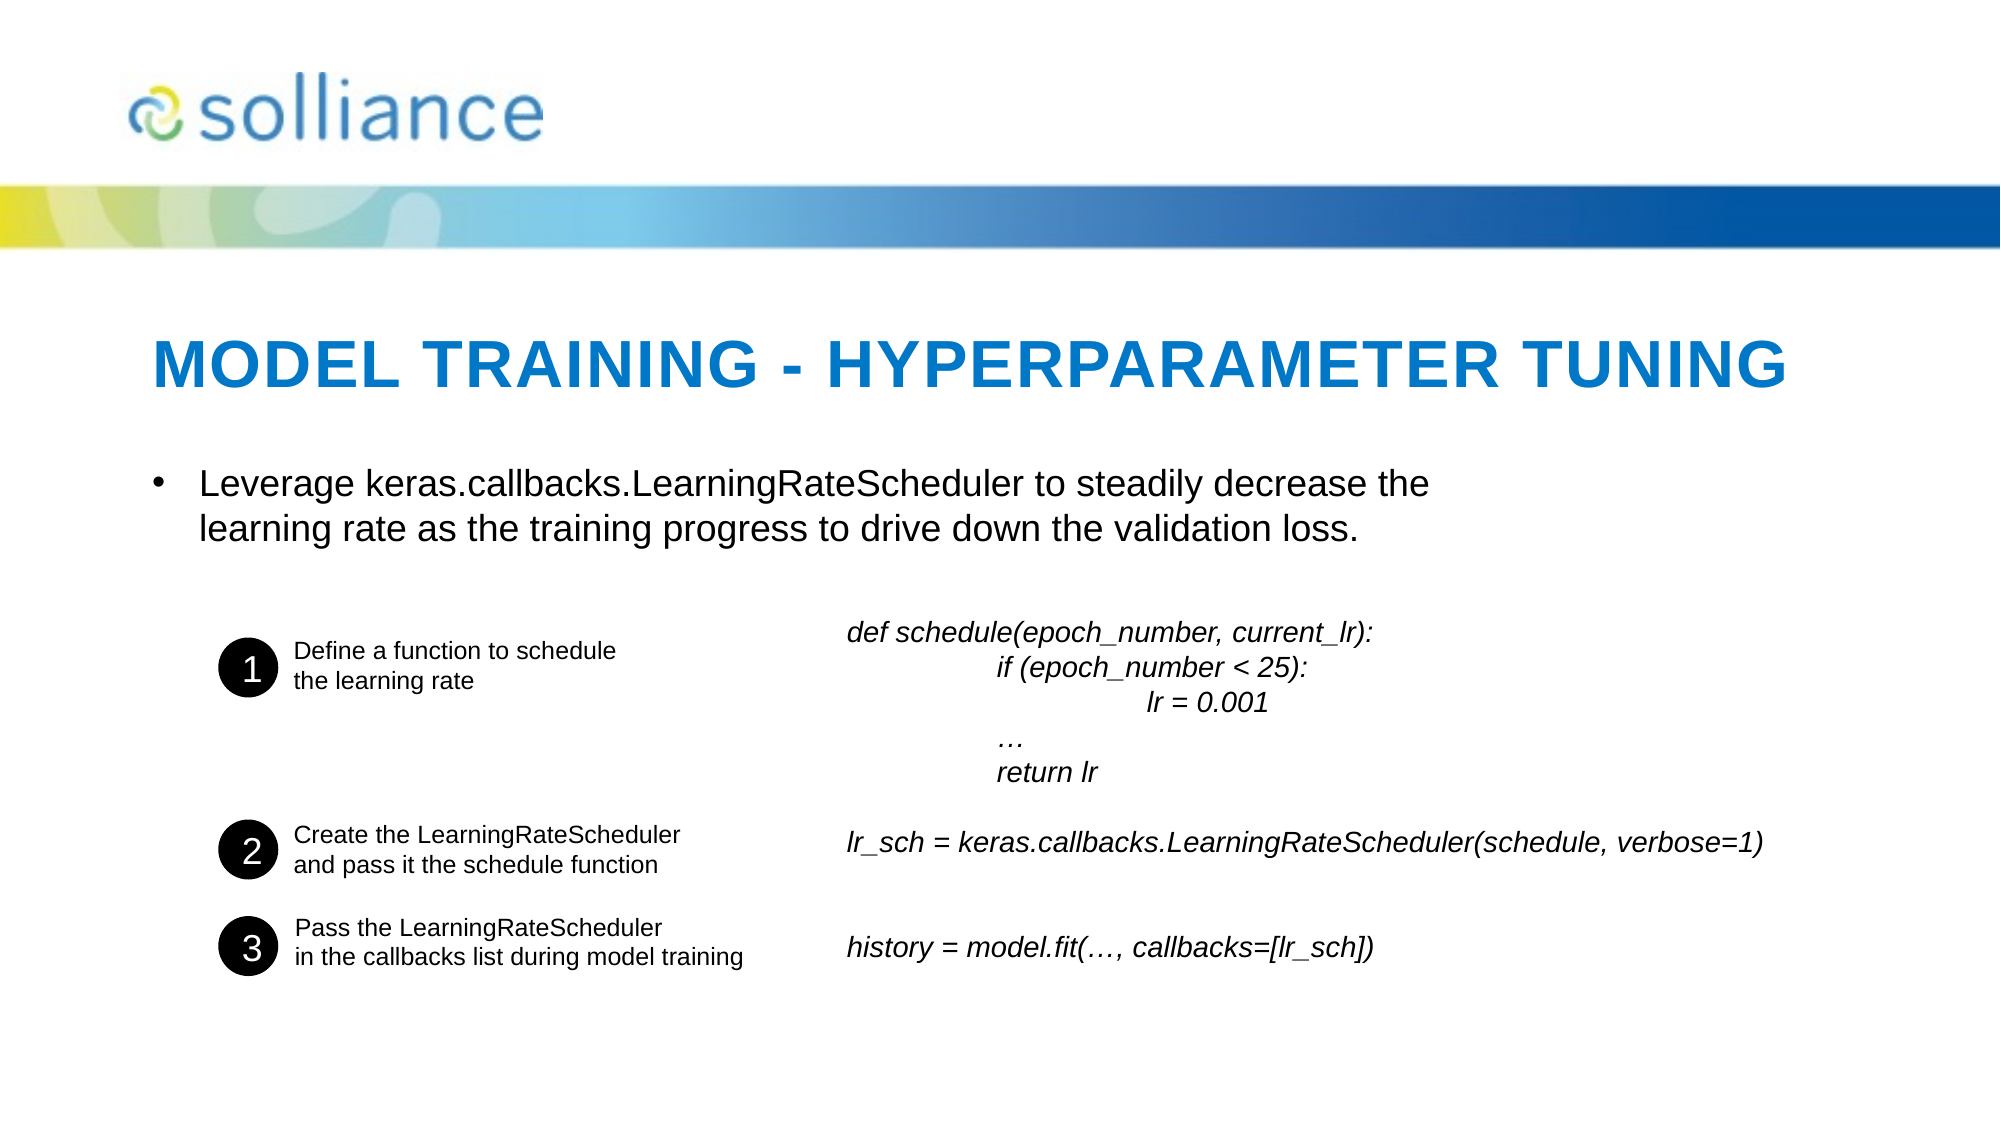

# Model training - hyperparameter tuning
Leverage keras.callbacks.LearningRateScheduler to steadily decrease the learning rate as the training progress to drive down the validation loss.
def schedule(epoch_number, current_lr):
	if (epoch_number < 25):
		lr = 0.001
	…
	return lr

lr_sch = keras.callbacks.LearningRateScheduler(schedule, verbose=1)

history = model.fit(…, callbacks=[lr_sch])
Define a function to schedule
the learning rate
1
Create the LearningRateScheduler
and pass it the schedule function
2
Pass the LearningRateScheduler
in the callbacks list during model training
3